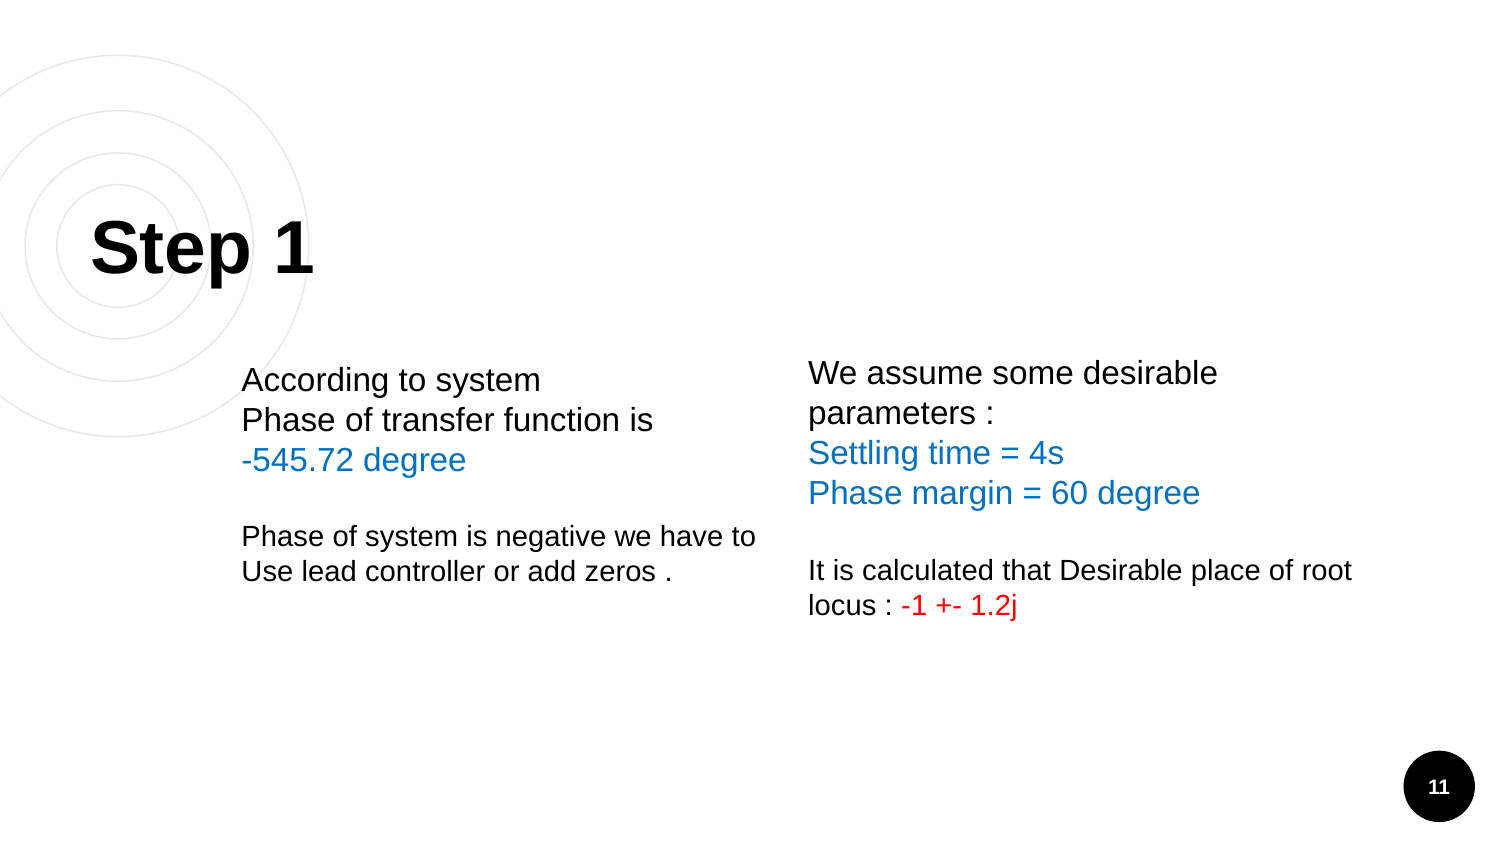

# Step 1
We assume some desirable parameters :
Settling time = 4s
Phase margin = 60 degree

It is calculated that Desirable place of root locus : -1 +- 1.2j

According to system
Phase of transfer function is
-545.72 degree

Phase of system is negative we have to
Use lead controller or add zeros .

11